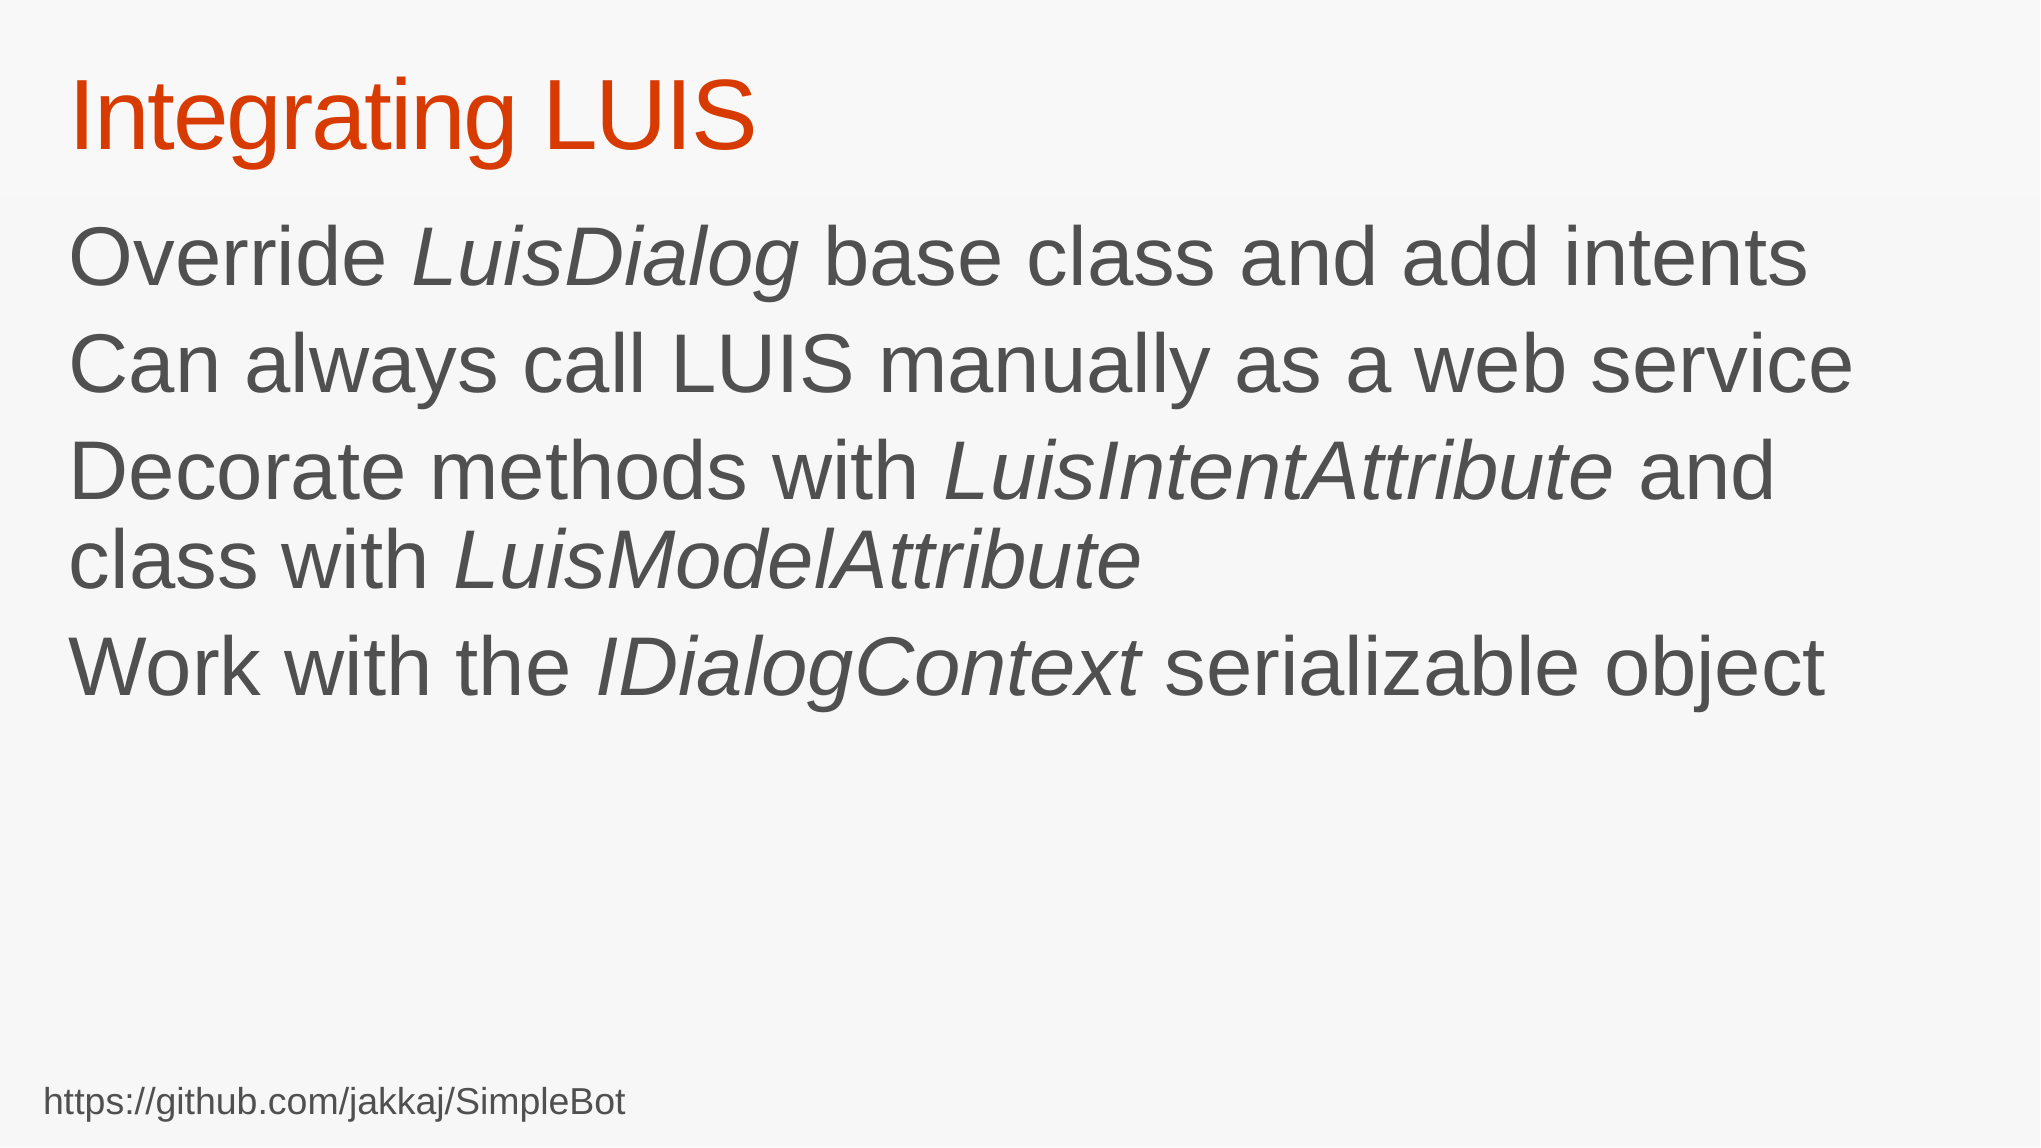

# Integrating LUIS
Override LuisDialog base class and add intents
Can always call LUIS manually as a web service
Decorate methods with LuisIntentAttribute and class with LuisModelAttribute
Work with the IDialogContext serializable object
https://github.com/jakkaj/SimpleBot